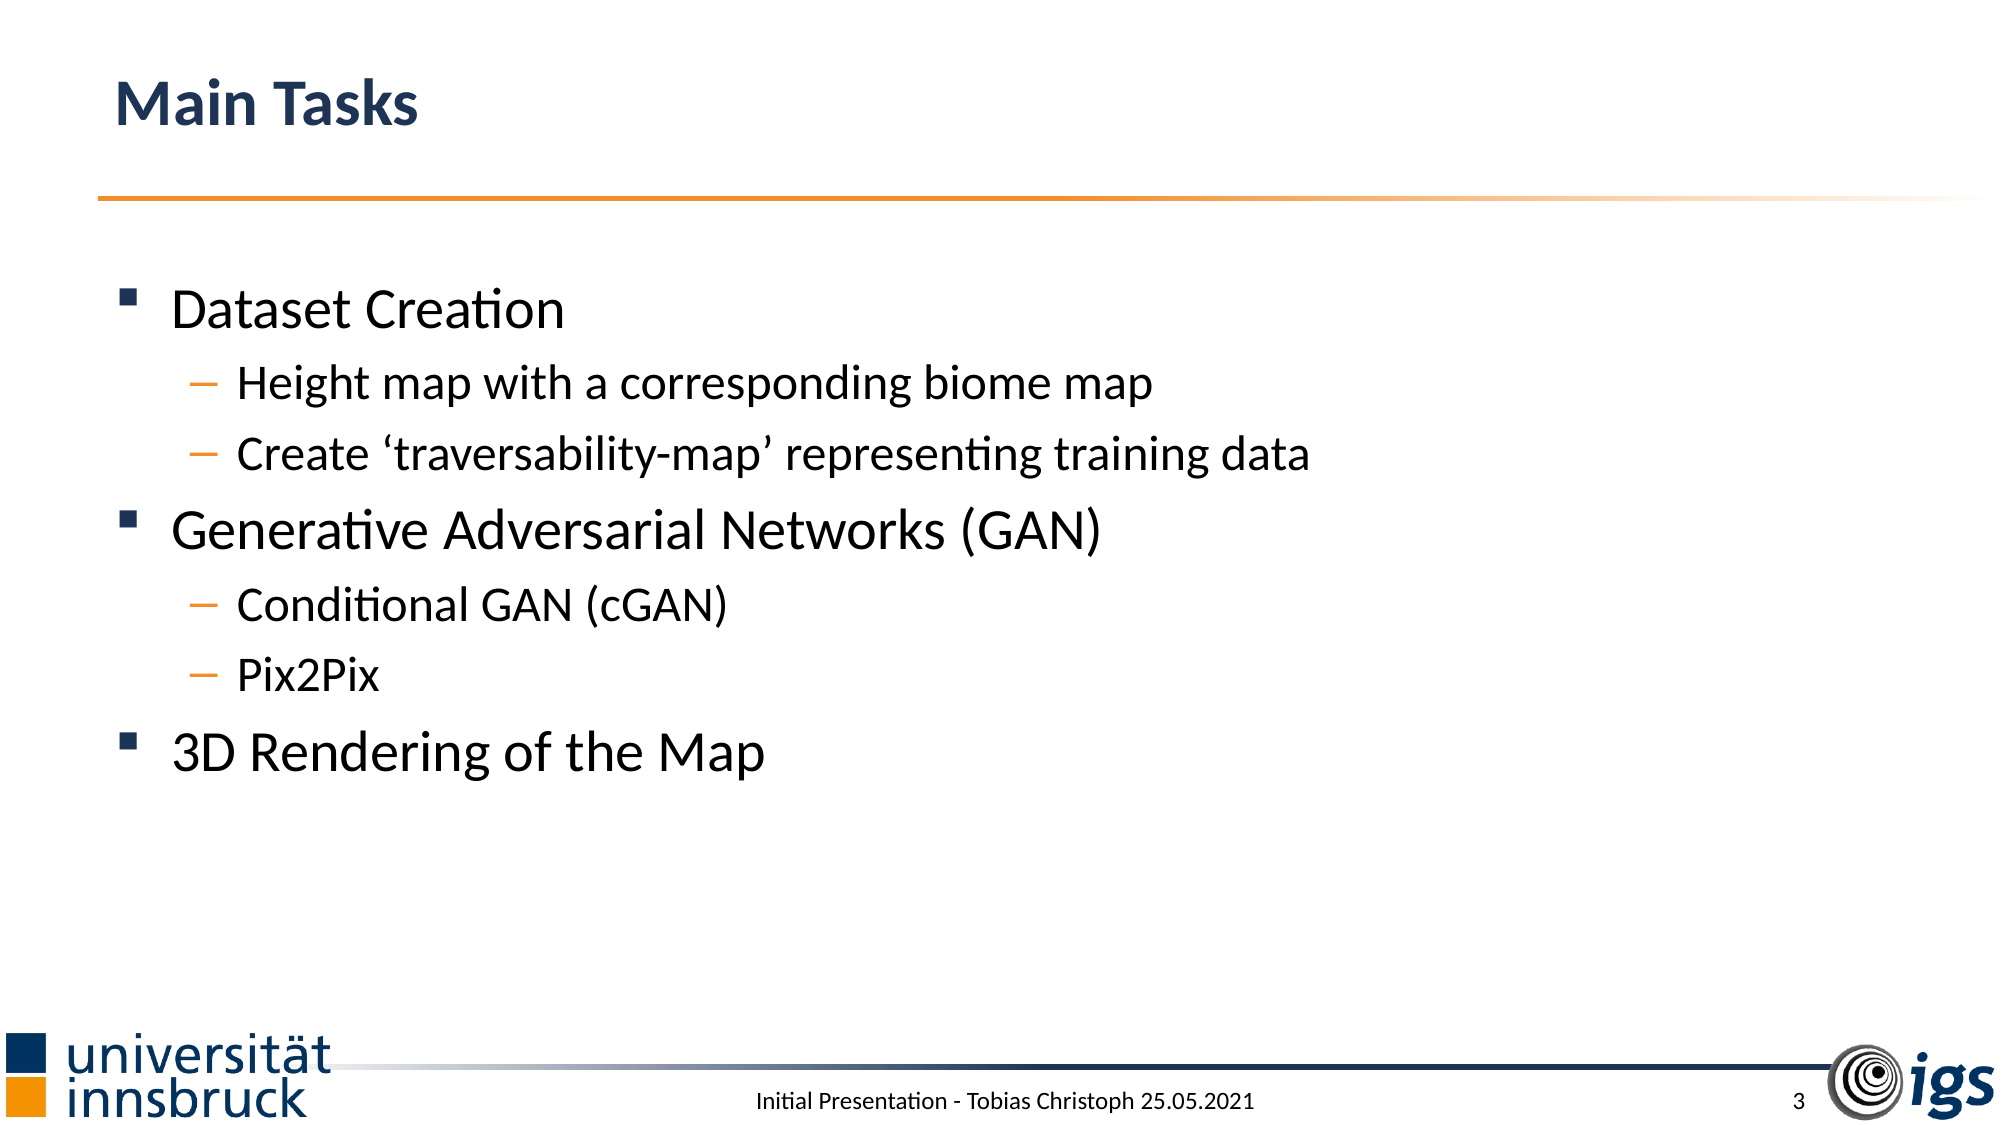

# Main Tasks
Dataset Creation
Height map with a corresponding biome map
Create ‘traversability-map’ representing training data
Generative Adversarial Networks (GAN)
Conditional GAN (cGAN)
Pix2Pix
3D Rendering of the Map

3
Initial Presentation - Tobias Christoph 25.05.2021